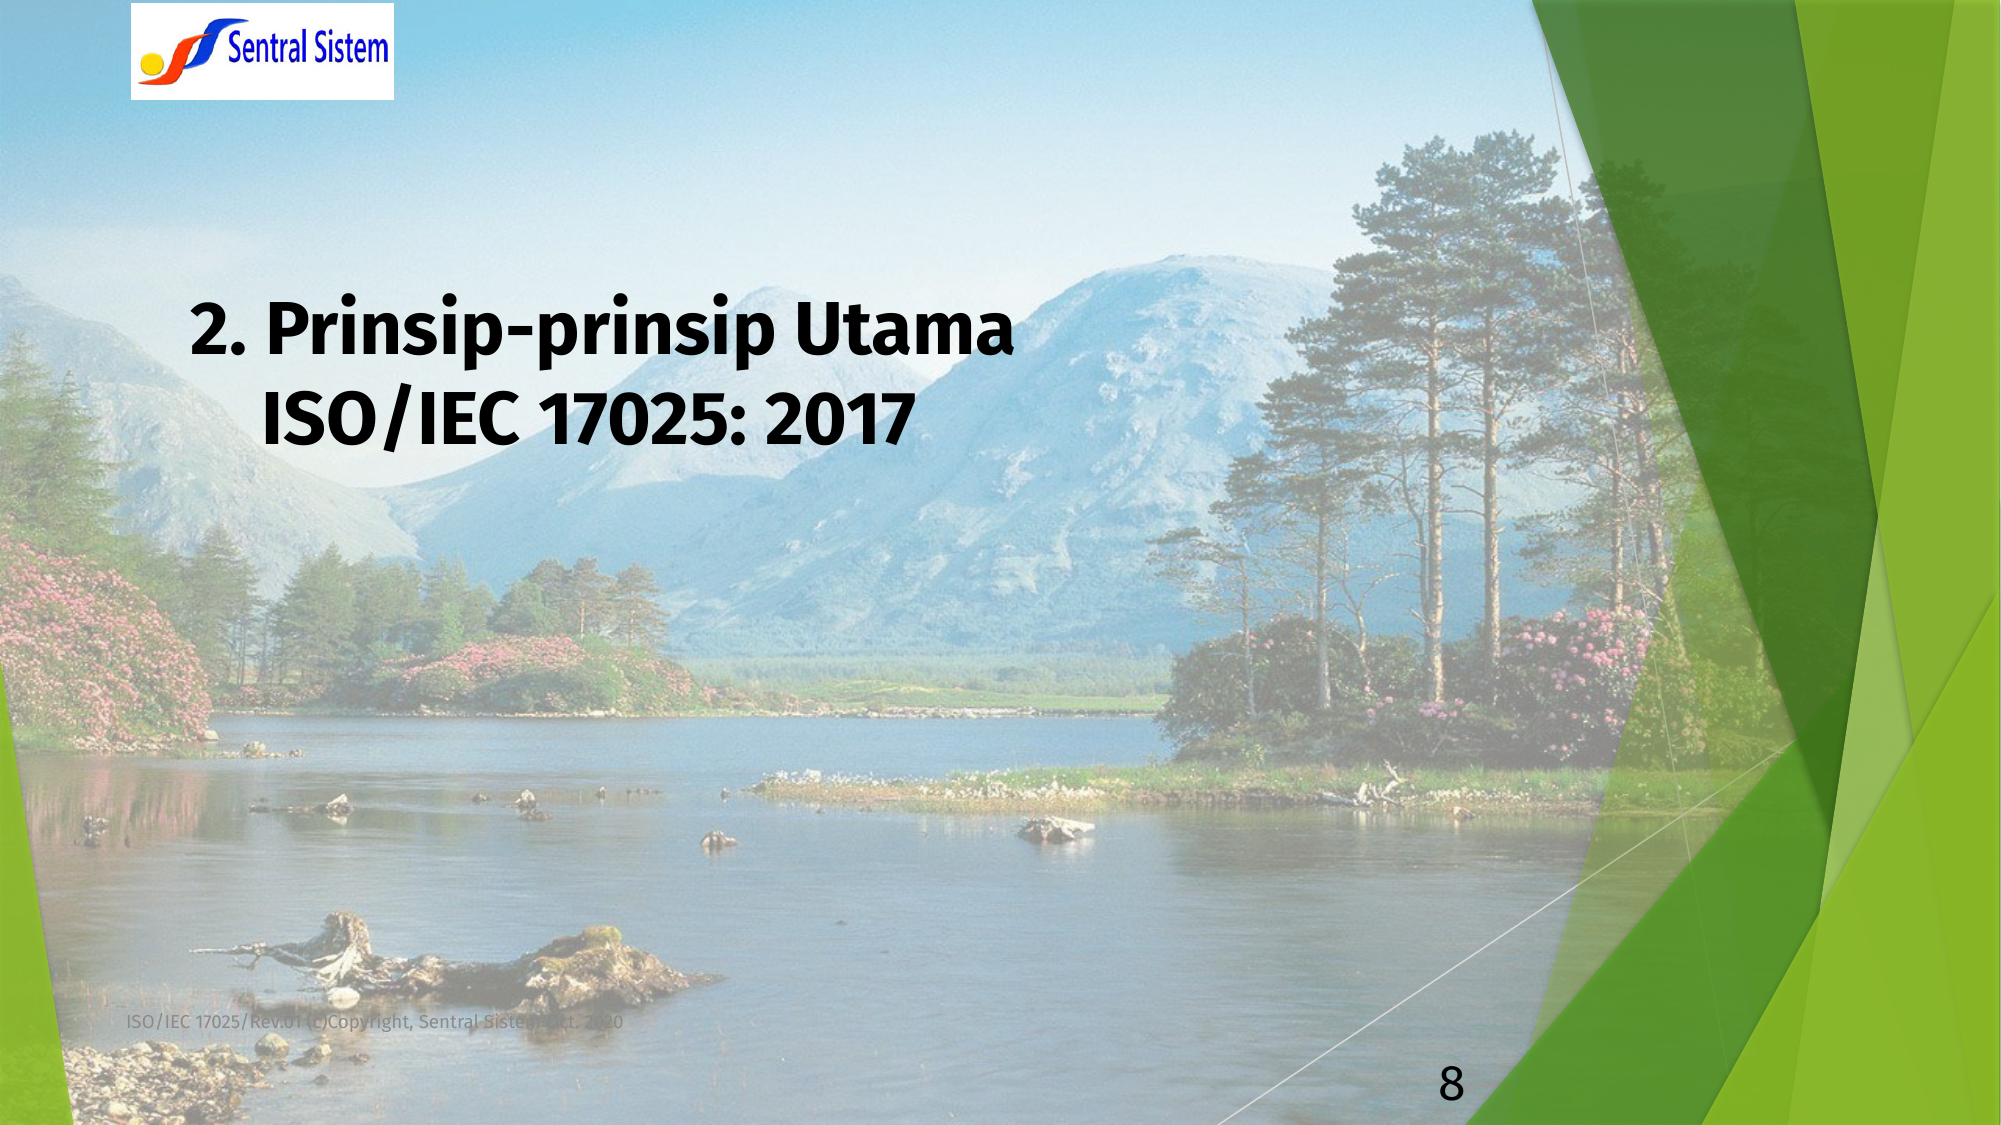

# 2. Prinsip-prinsip Utama ISO/IEC 17025: 2017
ISO/IEC 17025/Rev.01 (c)Copyright, Sentral Sistem Oct. 2020
8